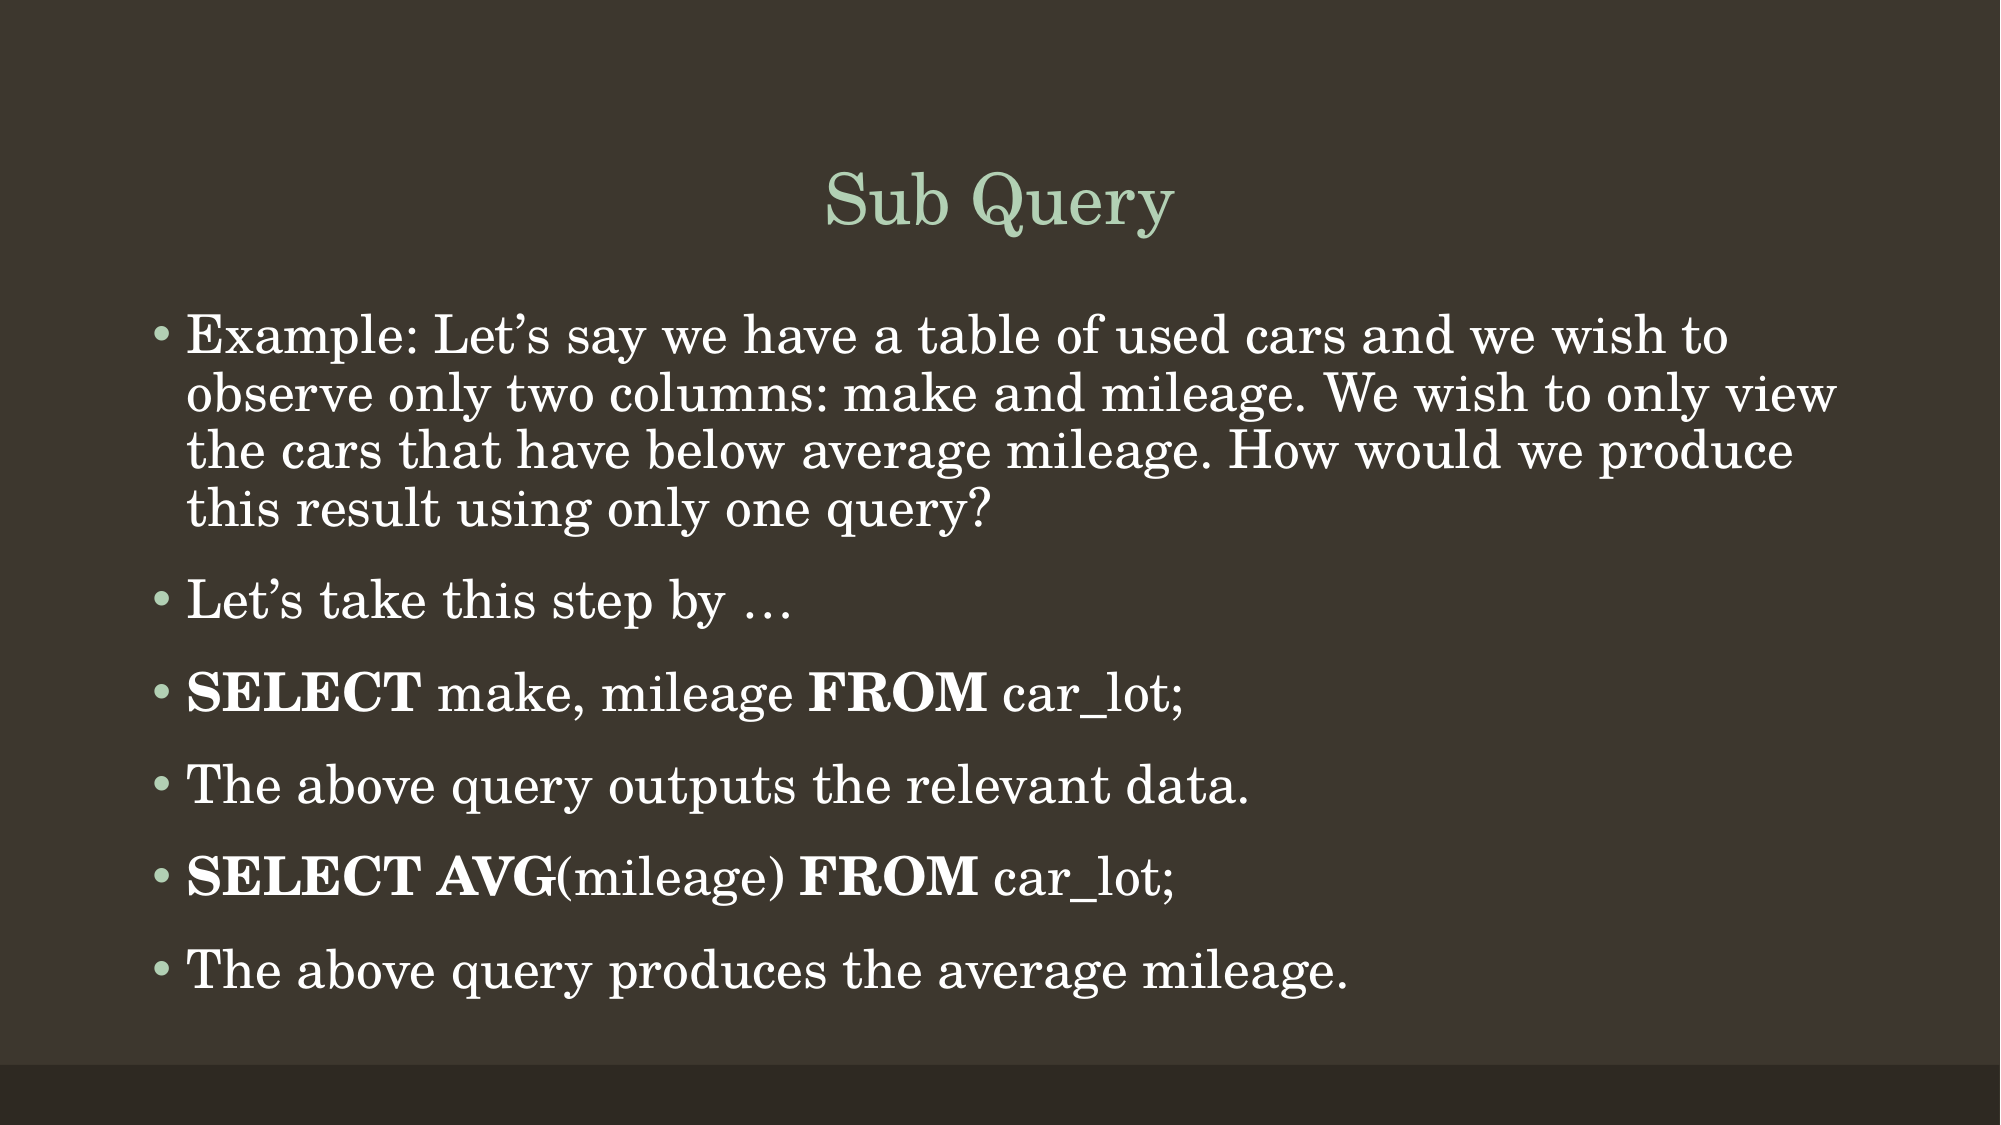

# Sub Query
Example: Let’s say we have a table of used cars and we wish to observe only two columns: make and mileage. We wish to only view the cars that have below average mileage. How would we produce this result using only one query?
Let’s take this step by …
SELECT make, mileage FROM car_lot;
The above query outputs the relevant data.
SELECT AVG(mileage) FROM car_lot;
The above query produces the average mileage.